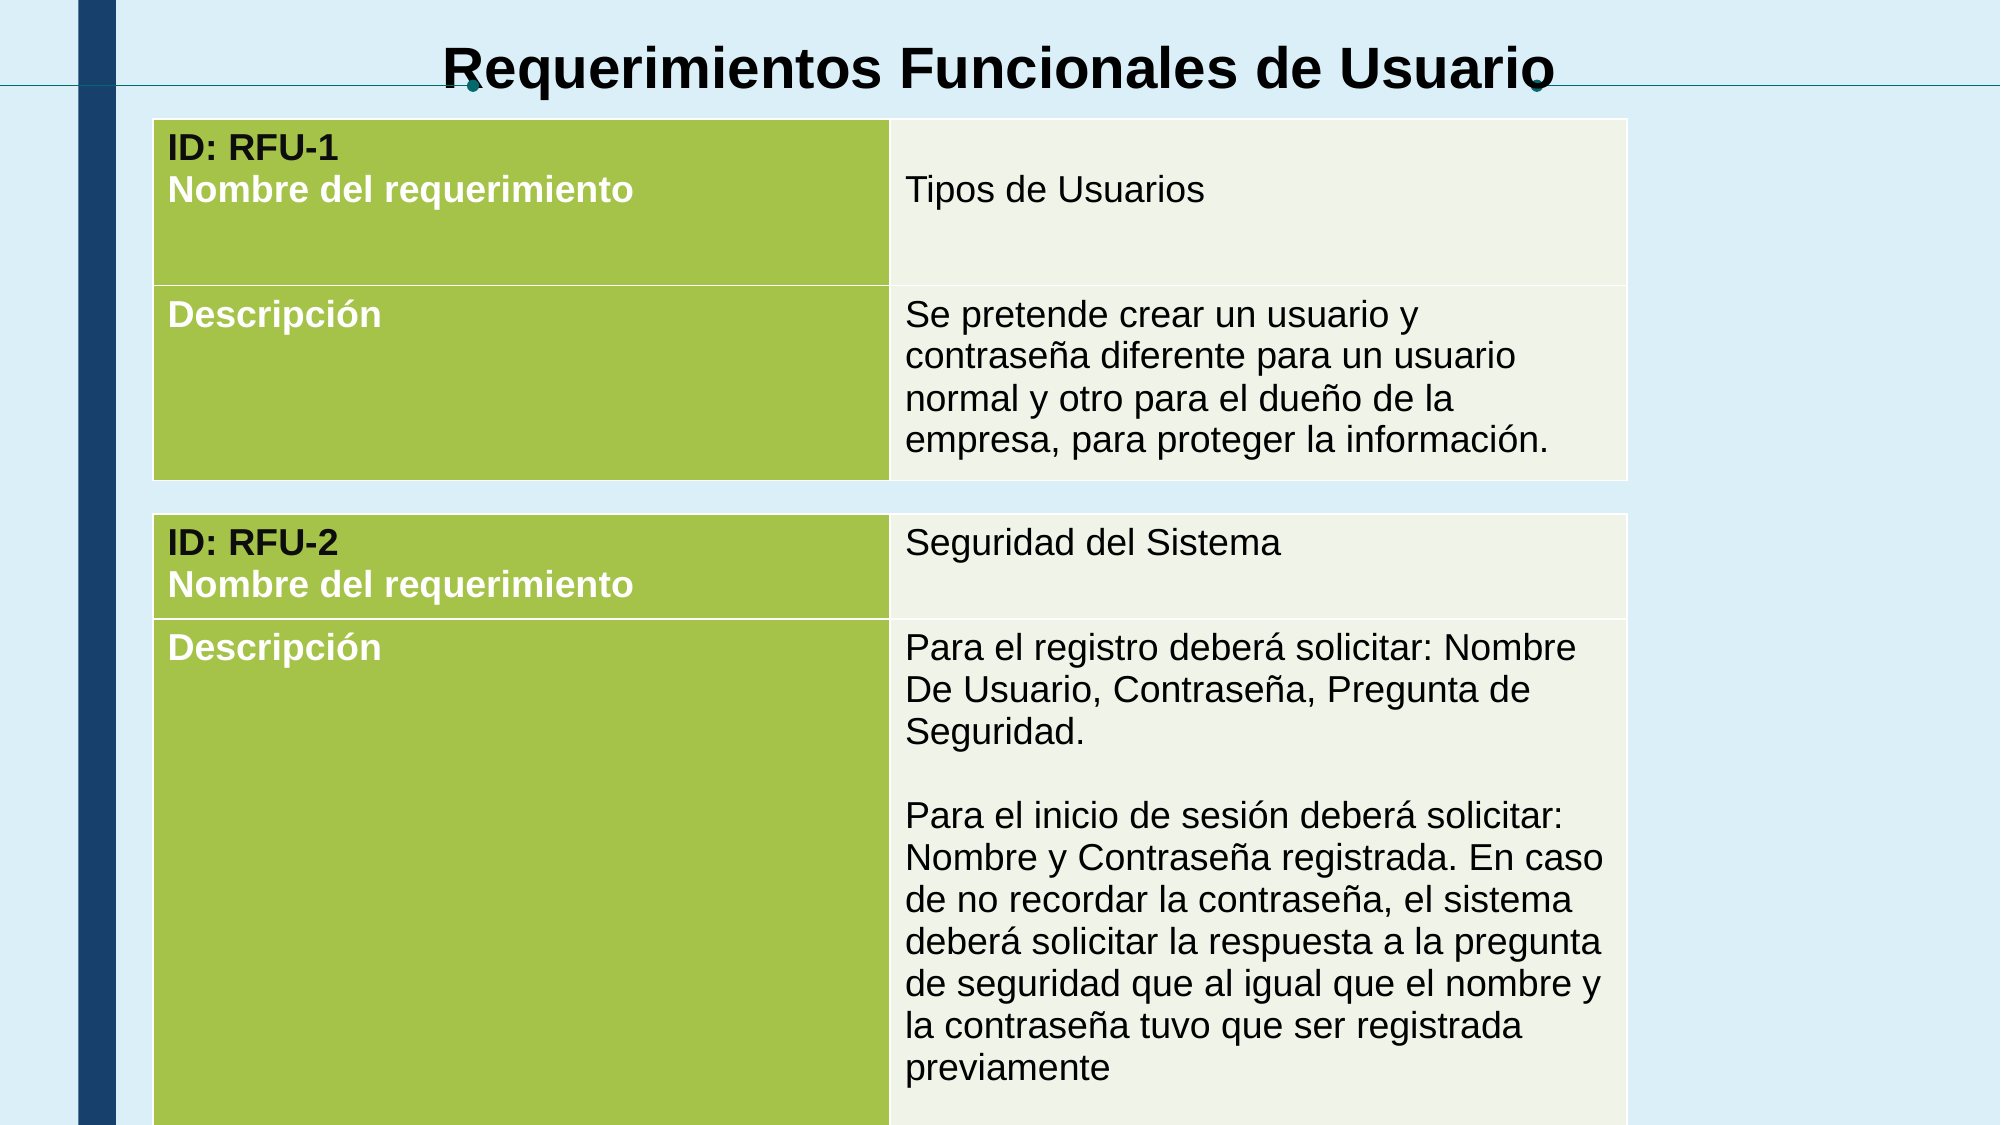

Requerimientos Funcionales de Usuario

| ID: RFU-1 Nombre del requerimiento | Tipos de Usuarios |
| --- | --- |
| Descripción | Se pretende crear un usuario y contraseña diferente para un usuario normal y otro para el dueño de la empresa, para proteger la información. |
| ID: RFU-2 Nombre del requerimiento | Seguridad del Sistema |
| --- | --- |
| Descripción | Para el registro deberá solicitar: Nombre De Usuario, Contraseña, Pregunta de Seguridad. Para el inicio de sesión deberá solicitar: Nombre y Contraseña registrada. En caso de no recordar la contraseña, el sistema deberá solicitar la respuesta a la pregunta de seguridad que al igual que el nombre y la contraseña tuvo que ser registrada previamente |